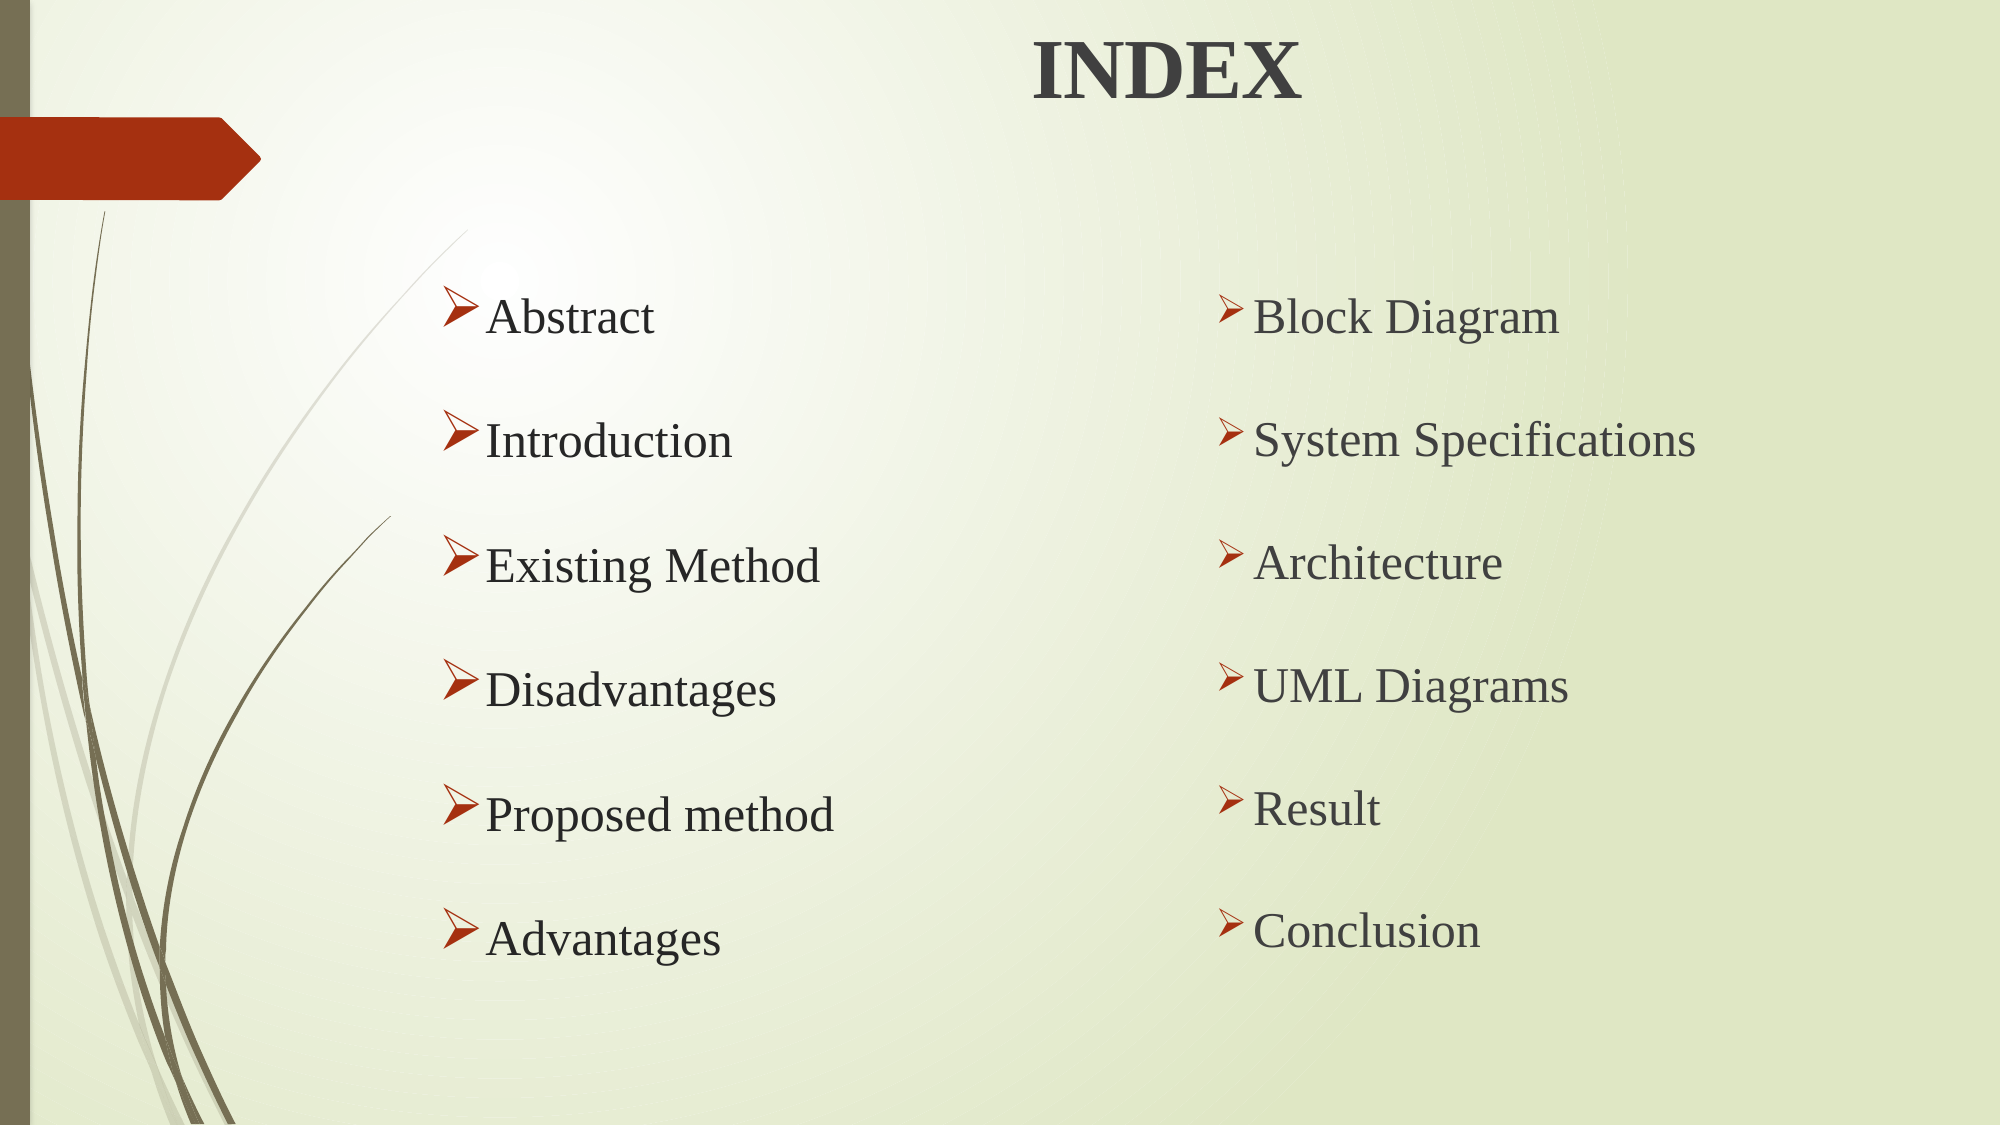

INDEX
Abstract
Introduction
Existing Method
Disadvantages
Proposed method
Advantages

Block Diagram
System Specifications
Architecture
UML Diagrams
Result
Conclusion